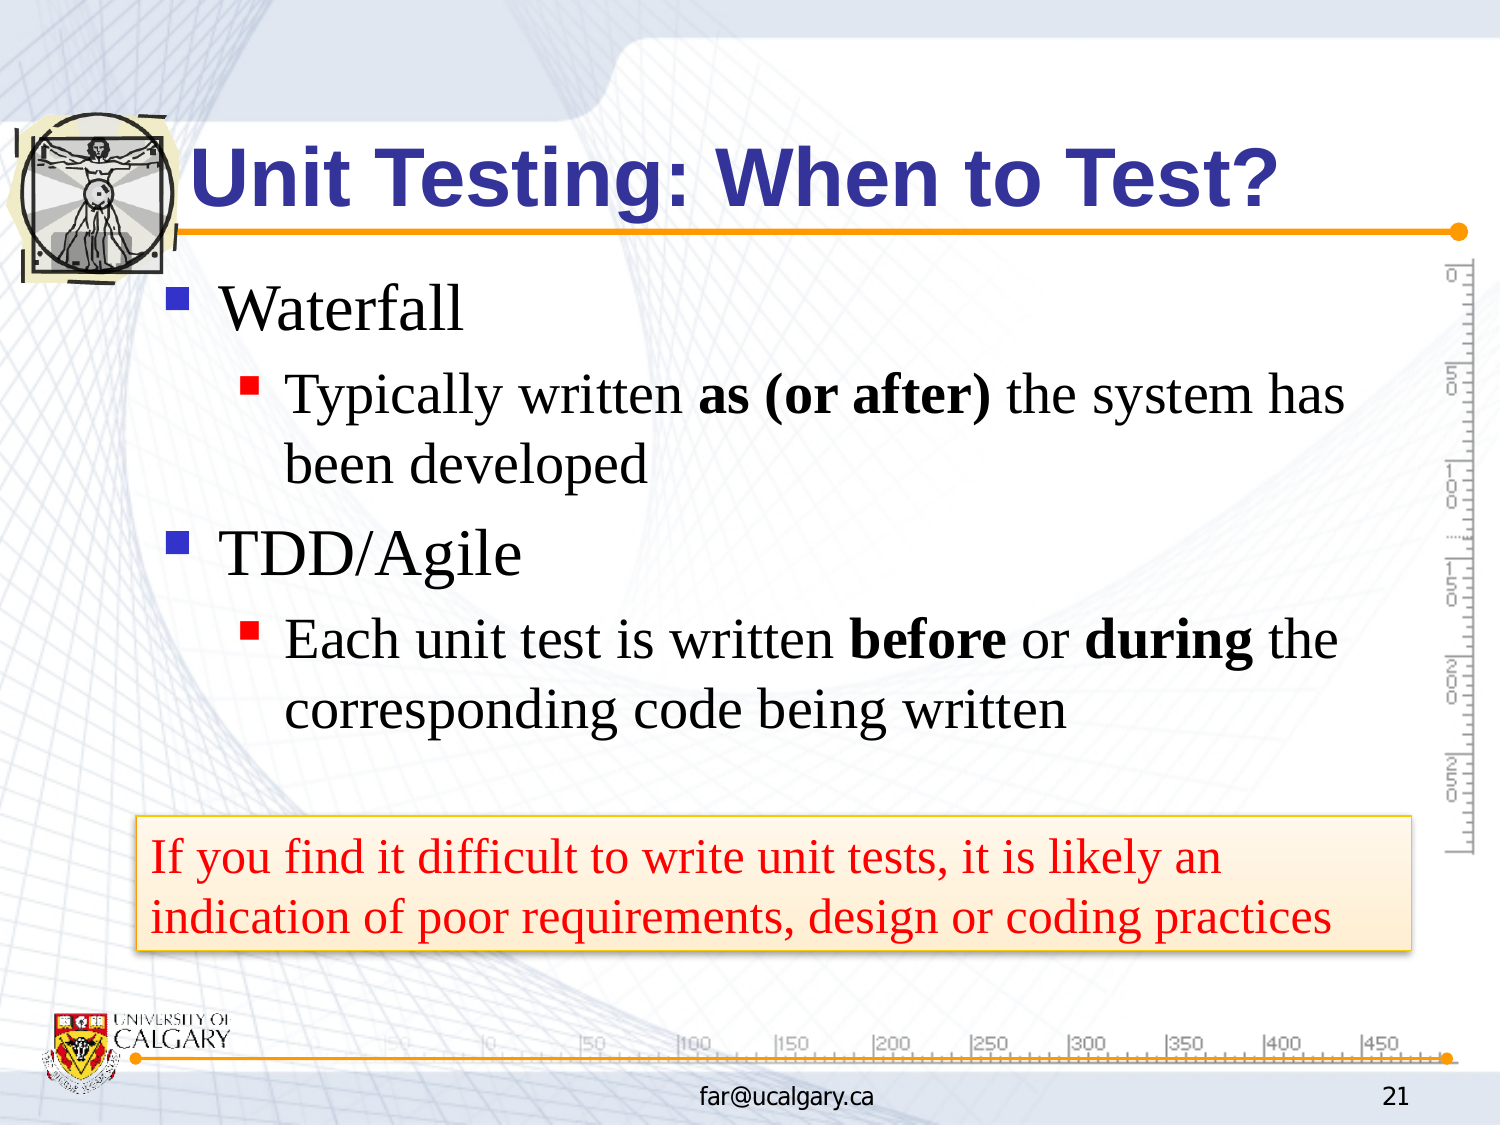

# Unit Testing: When to Test?
Waterfall
Typically written as (or after) the system has been developed
TDD/Agile
Each unit test is written before or during the corresponding code being written
If you find it difficult to write unit tests, it is likely an indication of poor requirements, design or coding practices
far@ucalgary.ca
21